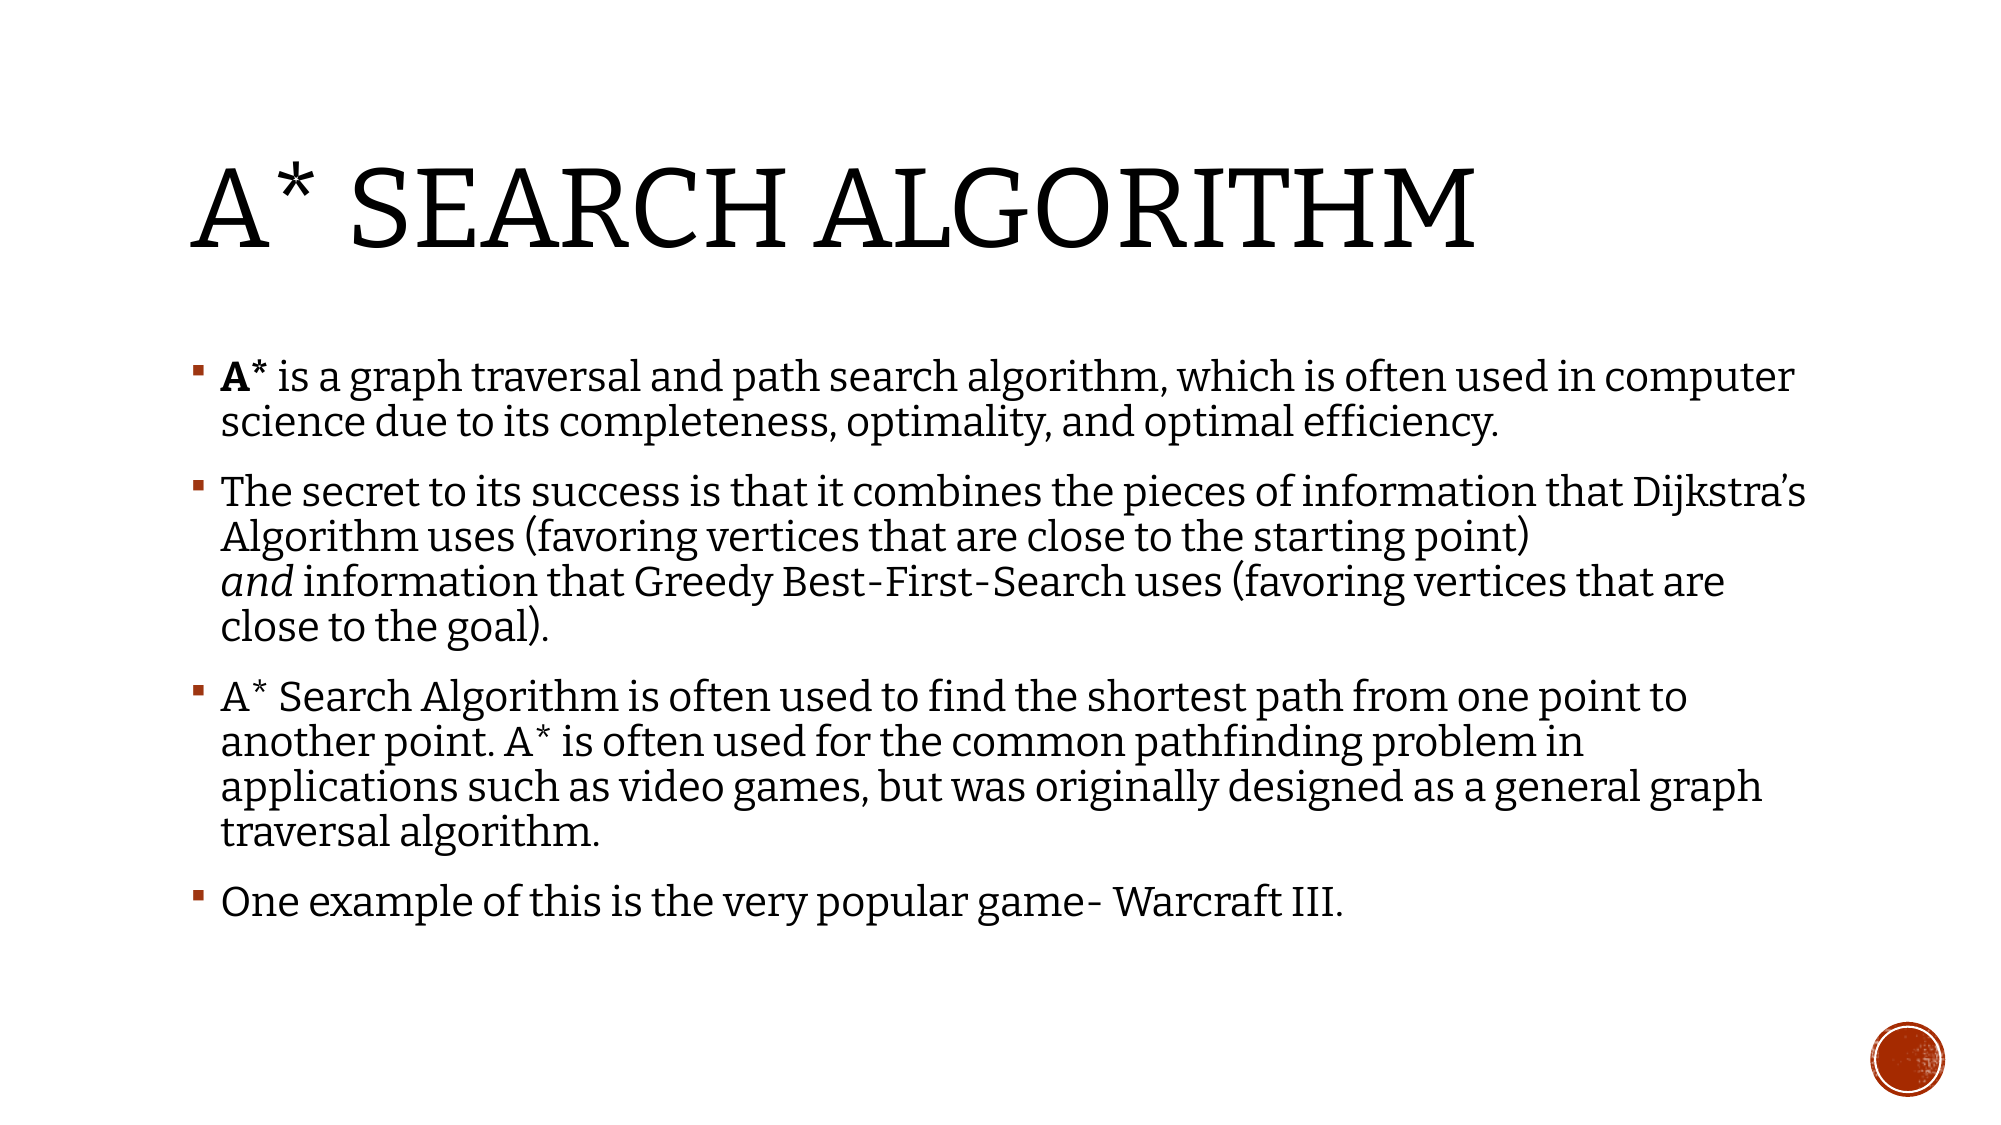

# A* search Algorithm
A* is a graph traversal and path search algorithm, which is often used in computer science due to its completeness, optimality, and optimal efficiency.
The secret to its success is that it combines the pieces of information that Dijkstra’s Algorithm uses (favoring vertices that are close to the starting point) and information that Greedy Best-First-Search uses (favoring vertices that are close to the goal).
A* Search Algorithm is often used to find the shortest path from one point to another point. A* is often used for the common pathfinding problem in applications such as video games, but was originally designed as a general graph traversal algorithm.
One example of this is the very popular game- Warcraft III.